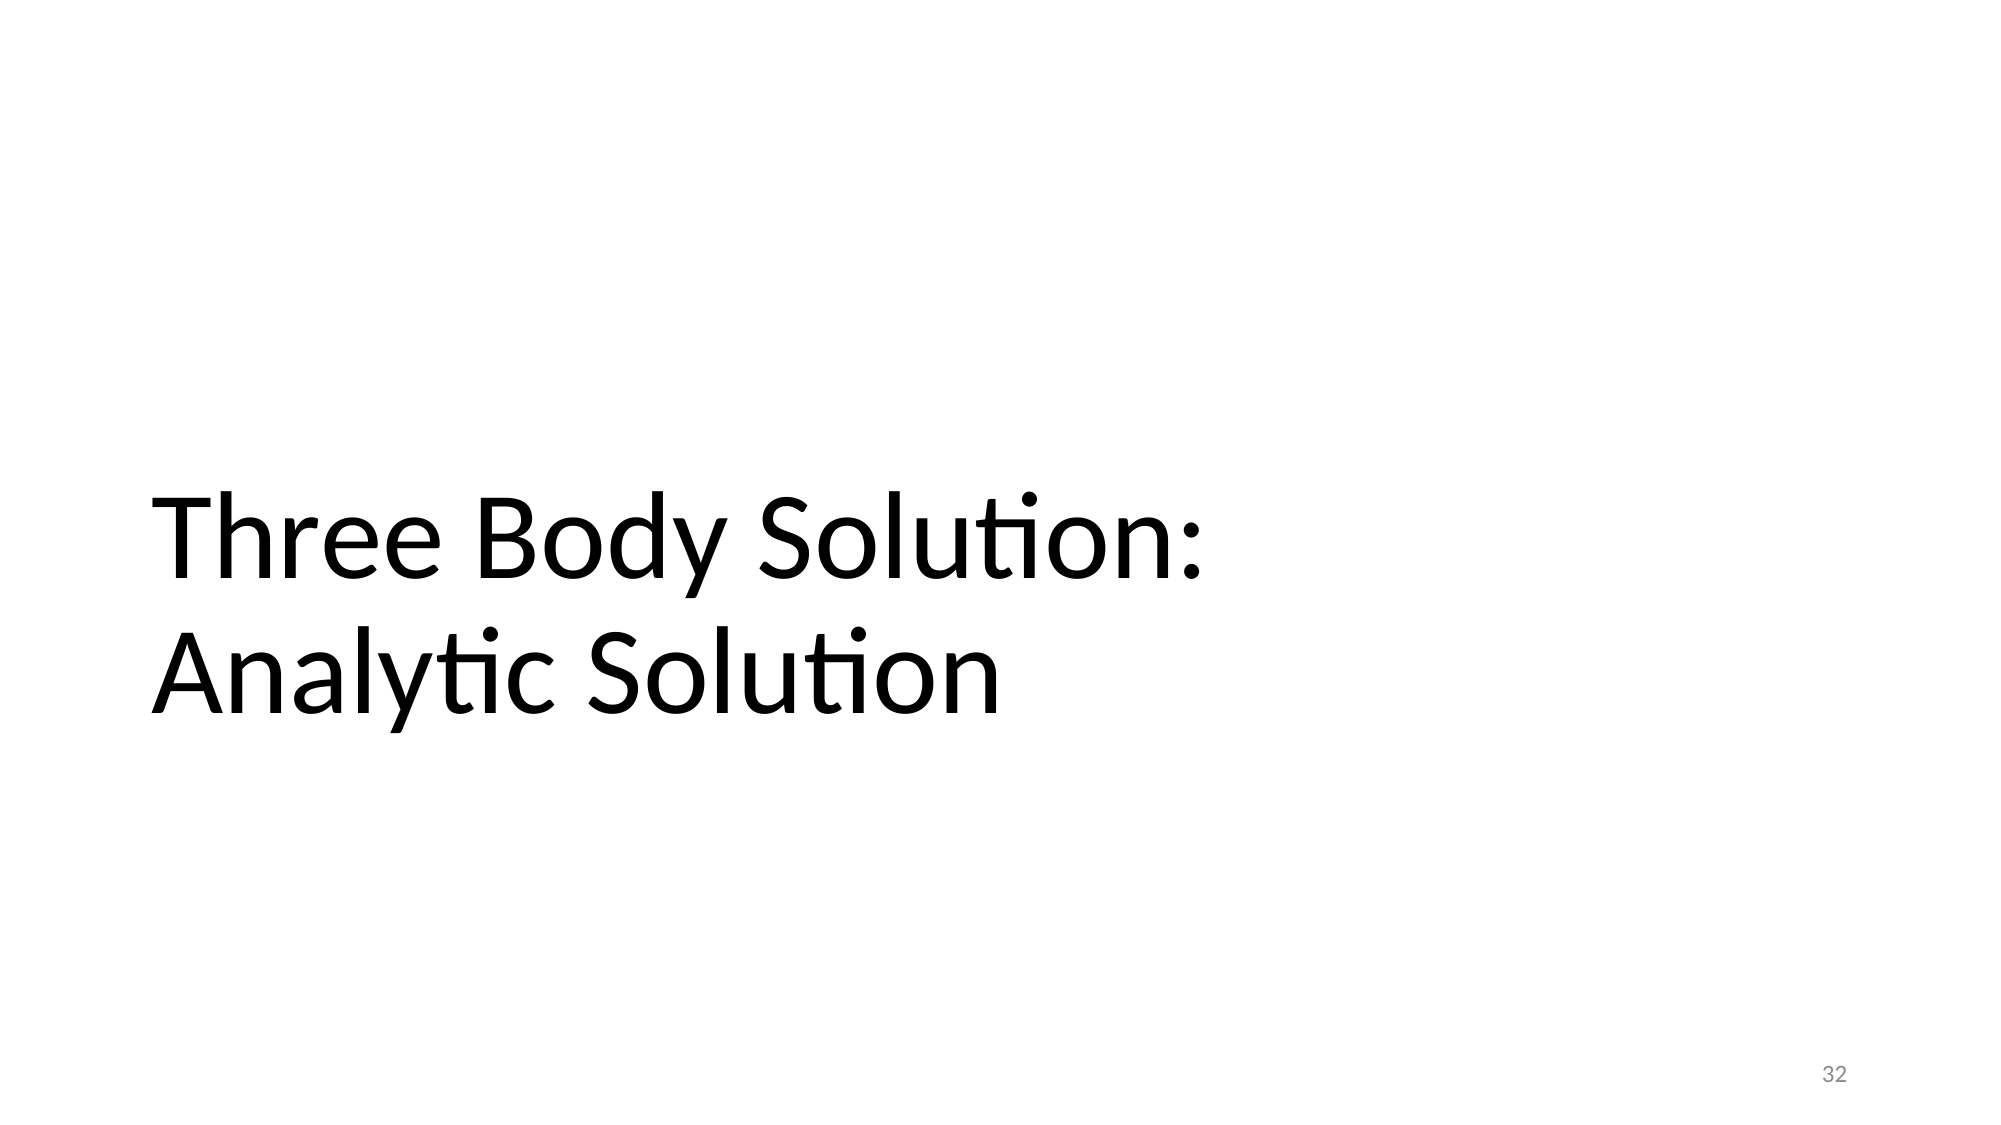

# Three Body Solution: Analytic Solution

32